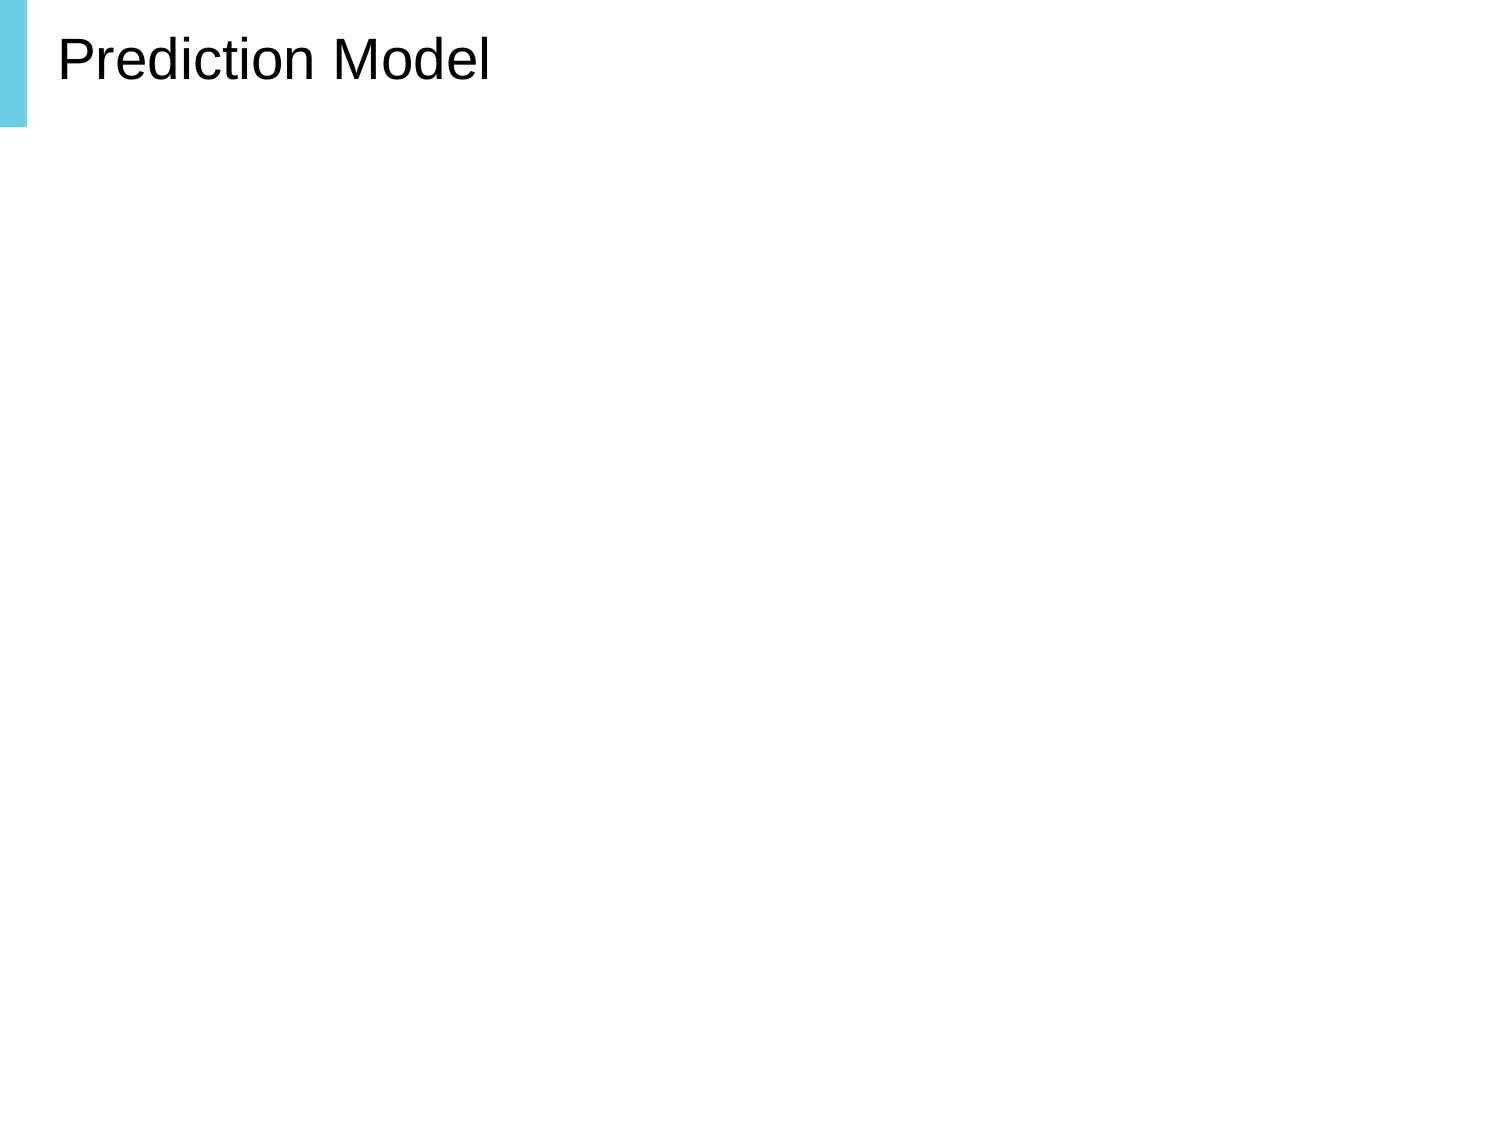

Prediction Model
| Assumptions | Movies with budgets higher than $40 MM. Actors and Directors that have received nominations and have the highest gross revenue. Focused on movies produced in the U.S. |
| --- | --- |